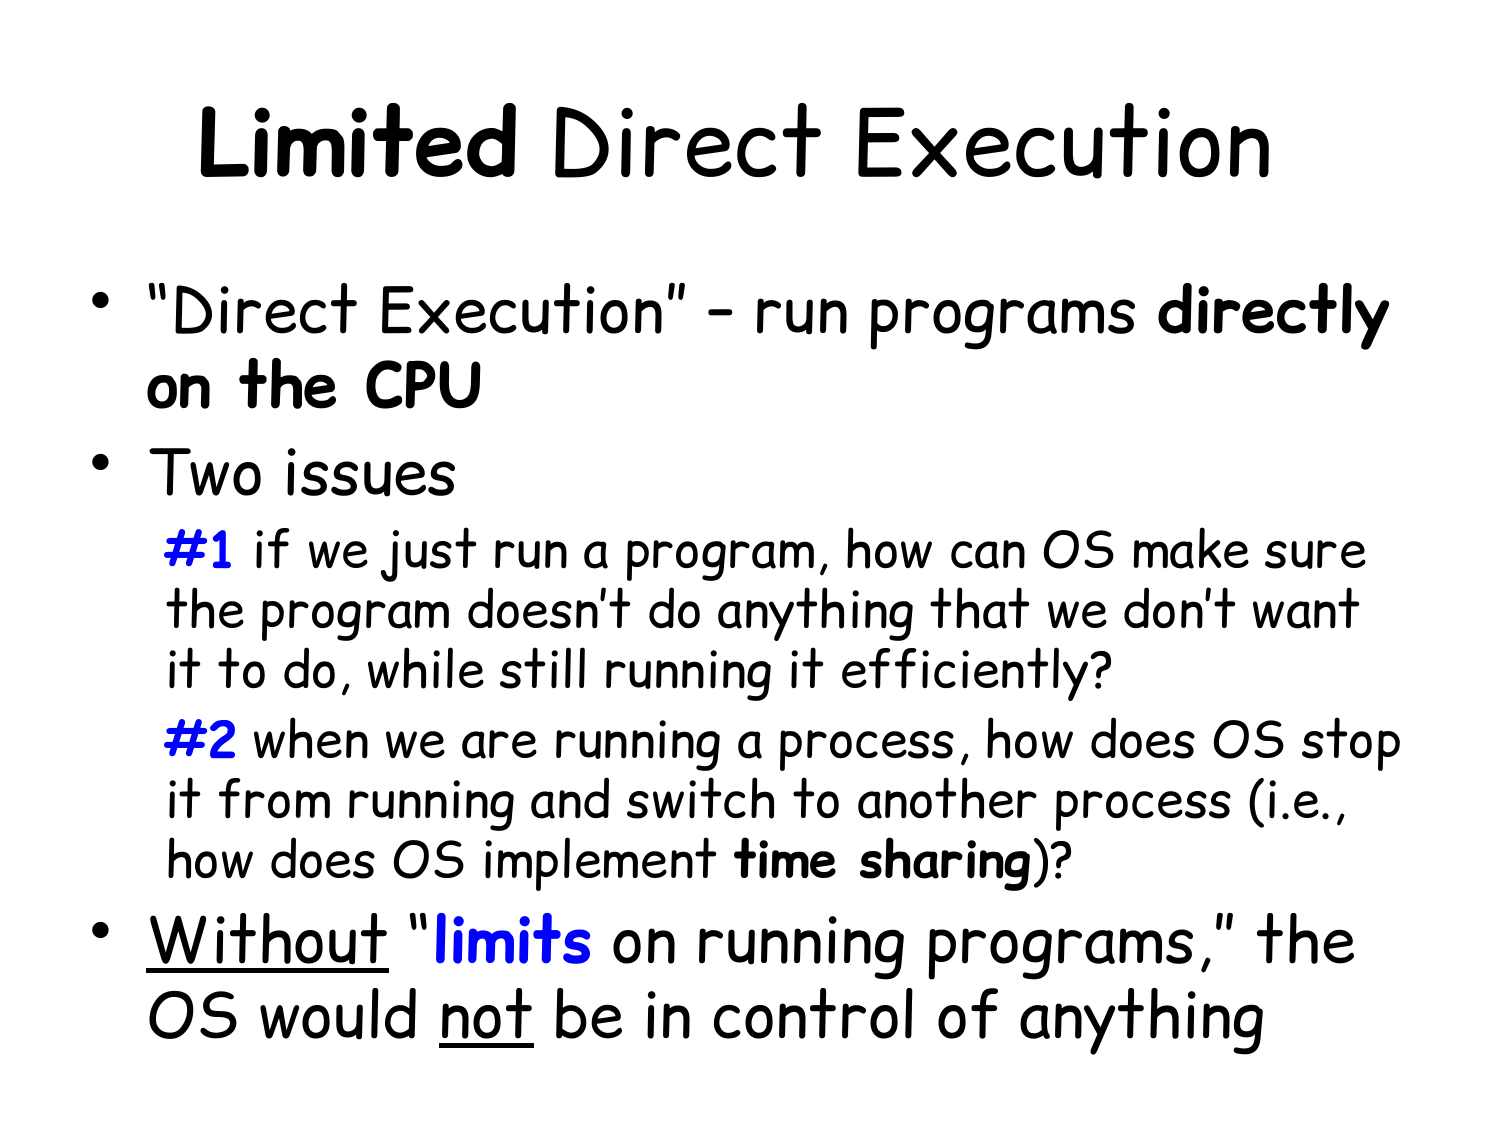

# Limited Direct Execution
“Direct Execution” – run programs directly on the CPU
Two issues
#1 if we just run a program, how can OS make sure the program doesn’t do anything that we don’t want it to do, while still running it efficiently?
#2 when we are running a process, how does OS stop it from running and switch to another process (i.e., how does OS implement time sharing)?
Without “limits on running programs,” the OS would not be in control of anything